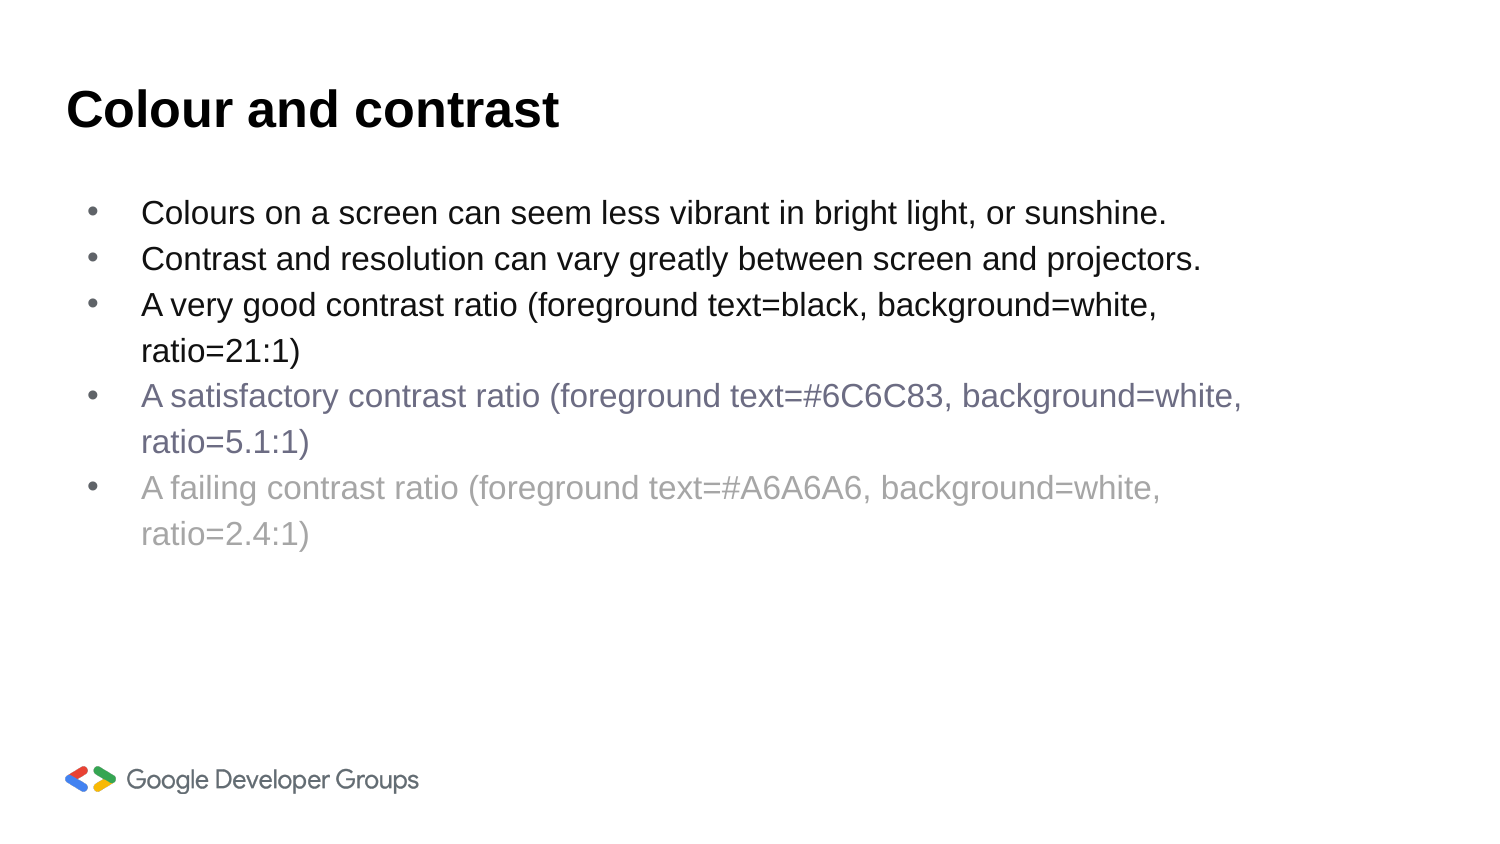

# Colour and contrast
Colours on a screen can seem less vibrant in bright light, or sunshine.
Contrast and resolution can vary greatly between screen and projectors.
A very good contrast ratio (foreground text=black, background=white, ratio=21:1)
A satisfactory contrast ratio (foreground text=#6C6C83, background=white, ratio=5.1:1)
A failing contrast ratio (foreground text=#A6A6A6, background=white, ratio=2.4:1)